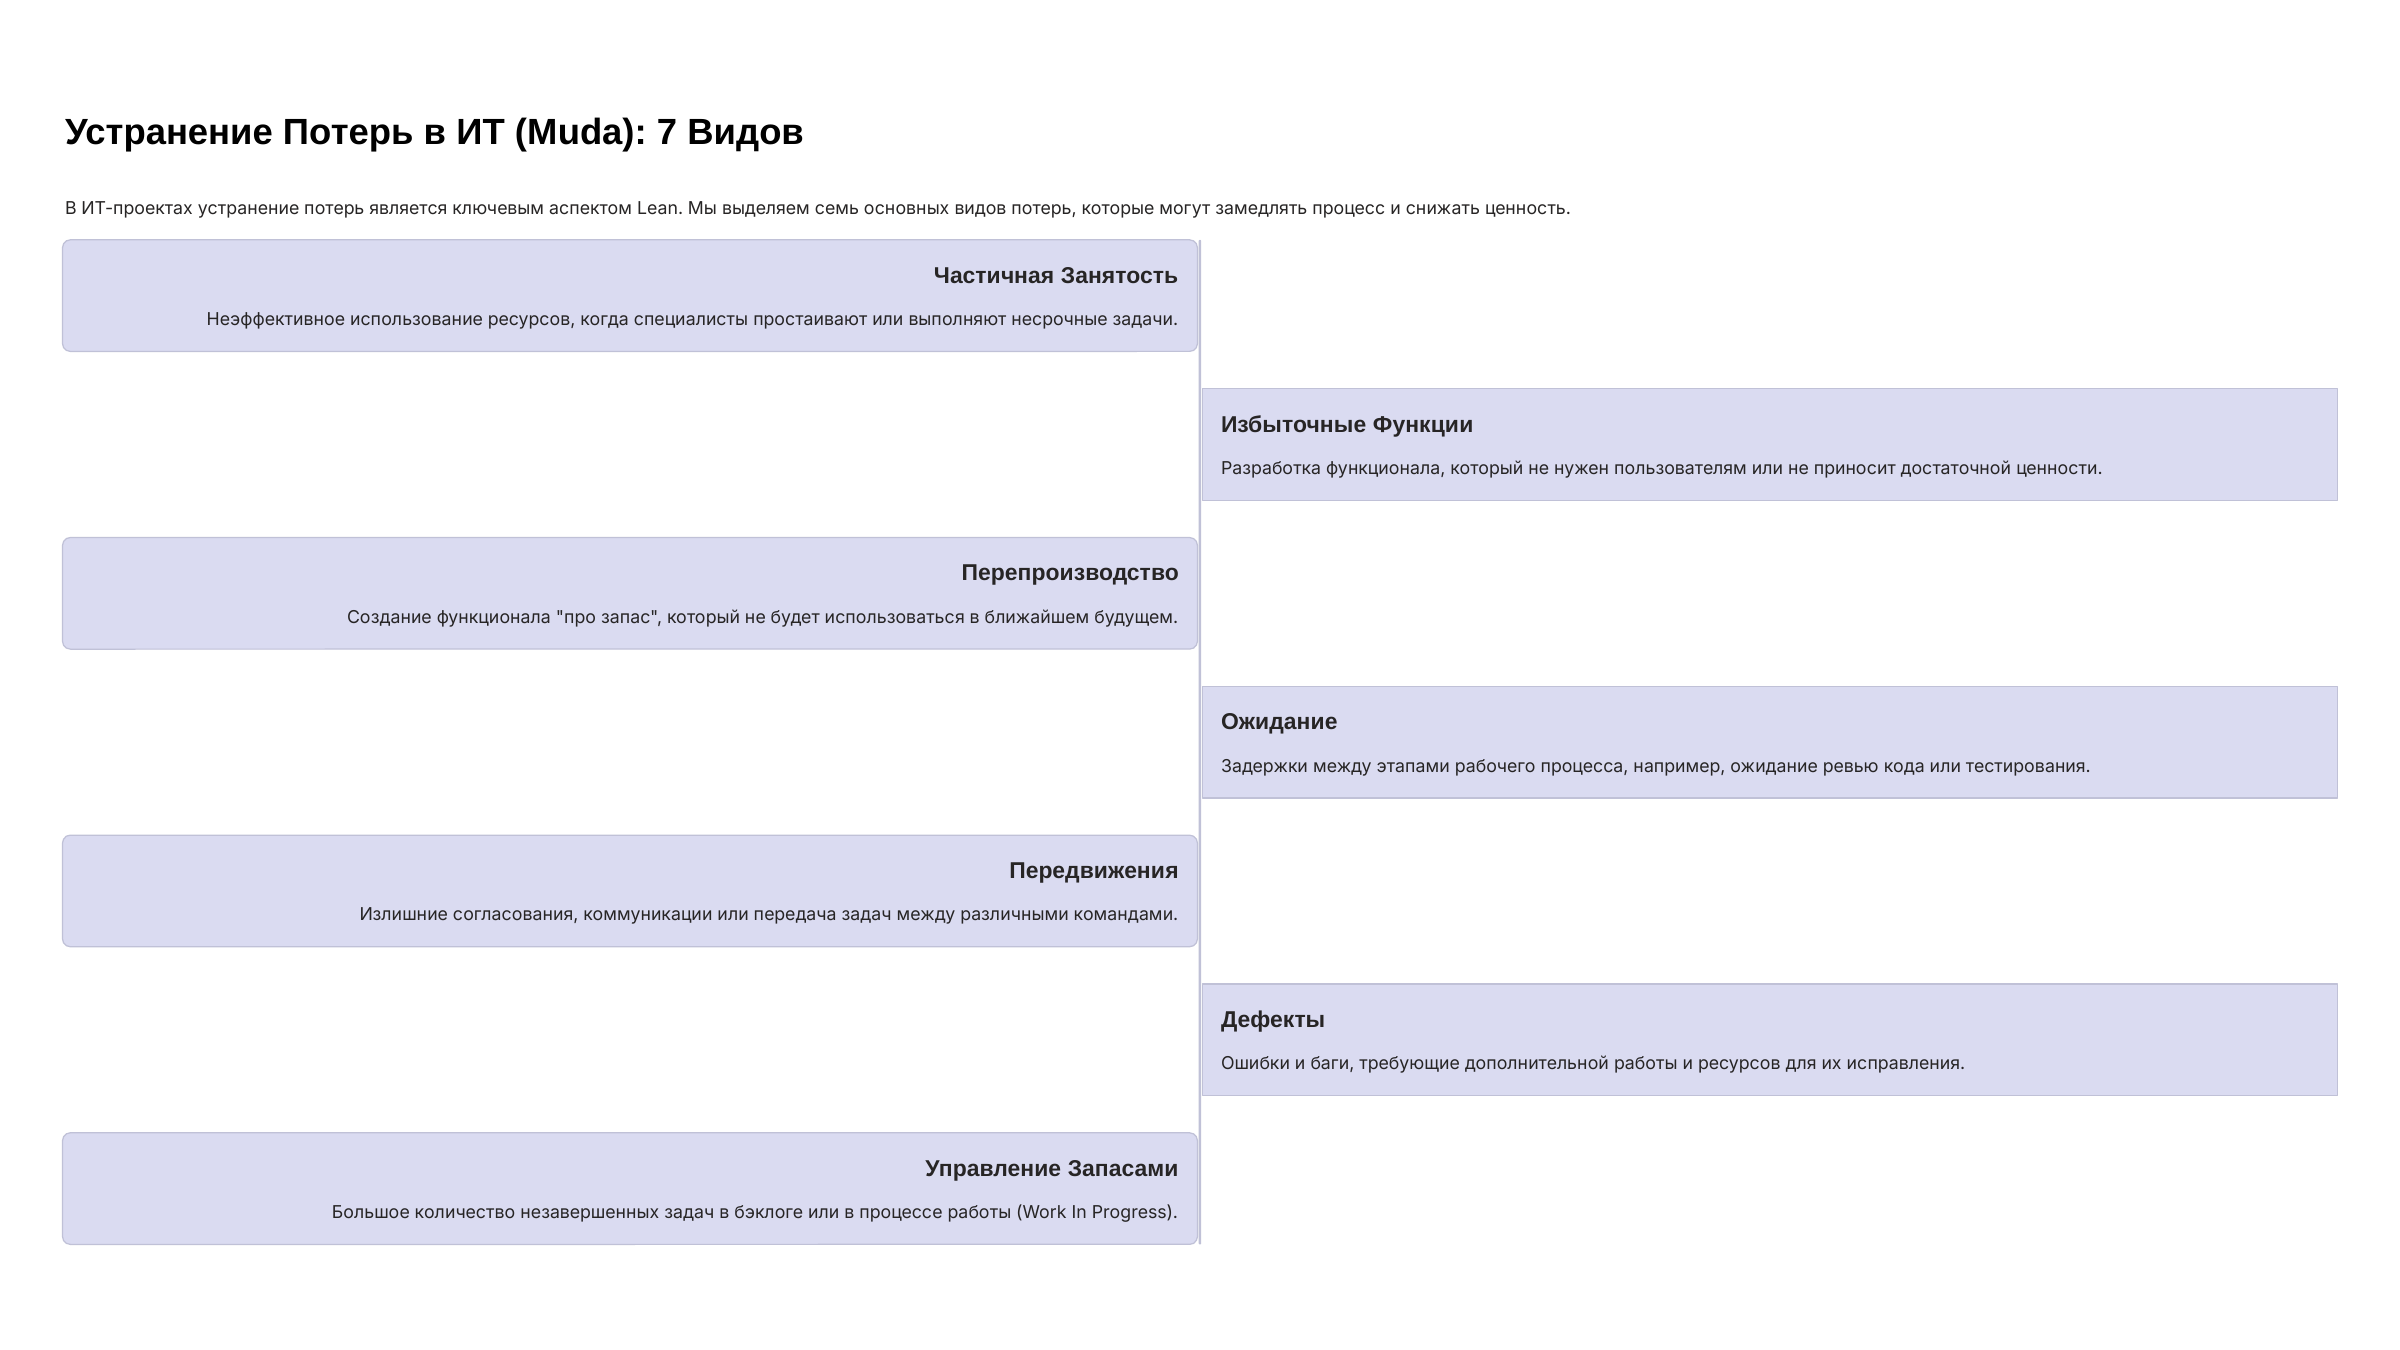

Устранение Потерь в ИТ (Muda): 7 Видов
В ИТ-проектах устранение потерь является ключевым аспектом Lean. Мы выделяем семь основных видов потерь, которые могут замедлять процесс и снижать ценность.

Частичная Занятость
Неэффективное использование ресурсов, когда специалисты простаивают или выполняют несрочные задачи.

Избыточные Функции
Разработка функционала, который не нужен пользователям или не приносит достаточной ценности.

Перепроизводство
Создание функционала "про запас", который не будет использоваться в ближайшем будущем.

Ожидание
Задержки между этапами рабочего процесса, например, ожидание ревью кода или тестирования.

Передвижения
Излишние согласования, коммуникации или передача задач между различными командами.

Дефекты
Ошибки и баги, требующие дополнительной работы и ресурсов для их исправления.

Управление Запасами
Большое количество незавершенных задач в бэклоге или в процессе работы (Work In Progress).